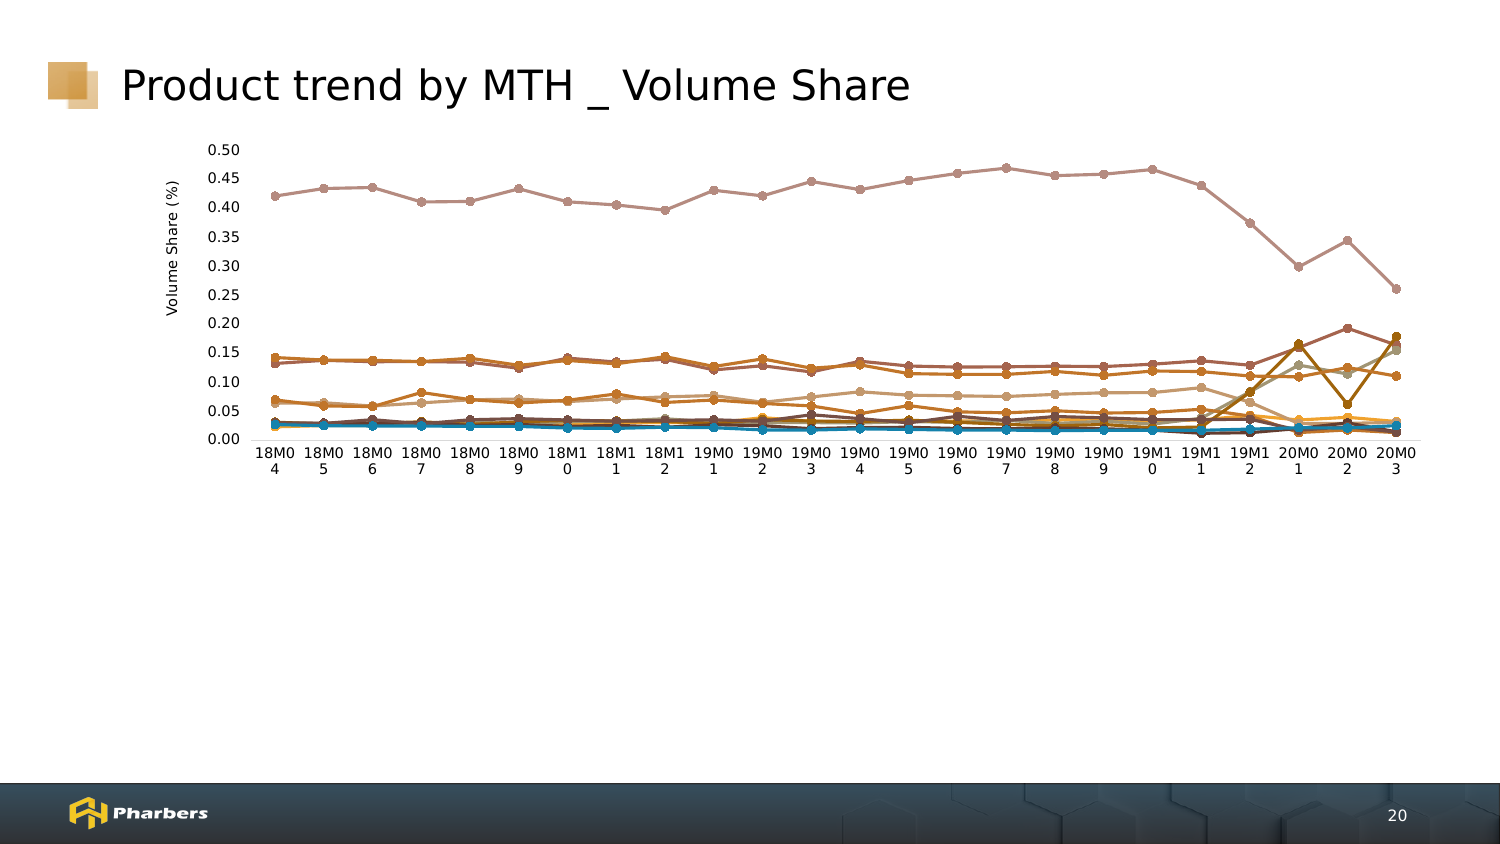

# Product trend by MTH _ Volume Share

### Chart

| Category | TIAN DING | BARACLUDE | VIREAD | WEI LI QING | EGD | GAN BEI QING | LEI YI DE | MING ZHENG | BEI SHUANG DING | HEPTODIN | Others |
|---|---|---|---|---|---|---|---|---|---|---|---|
| 18M04 | 0.420995846089378 | 0.132434469152116 | 0.0232038557625634 | 0.0641292359978753 | 0.0290567604226689 | 0.0697071760808831 | 0.031241009633613 | 0.0294973761172524 | 0.029925774087807 | 0.0271369221245416 | 0.142671574531301 |
| 18M05 | 0.434052076267891 | 0.137765929204044 | 0.0254227810715481 | 0.0646748844430993 | 0.0286479066635512 | 0.0591703799671323 | 0.0281014857811267 | 0.0296468439908056 | 0.0291084642916589 | 0.0251097321801398 | 0.138299516139003 |
| 18M06 | 0.435797545068145 | 0.135448244650985 | 0.0254258953744871 | 0.0589804414806396 | 0.030703662240221 | 0.058116595988427 | 0.028847294523286 | 0.0285091203022402 | 0.0355349865010317 | 0.02469713354285 | 0.137939080327687 |
| 18M07 | 0.41086145620094 | 0.1356457732853 | 0.0272729660065026 | 0.0644624281521696 | 0.0282177778046382 | 0.0823695738889055 | 0.0319418239554395 | 0.0306492042347387 | 0.028420483642881 | 0.0245117651391221 | 0.135646747689364 |
| 18M08 | 0.411791510938739 | 0.134514595653391 | 0.0278285821938473 | 0.0697451812375703 | 0.0321102071468147 | 0.0701283498942813 | 0.0274573218255011 | 0.0254650993820893 | 0.0353711907297593 | 0.0240738482152937 | 0.141514112782713 |
| 18M09 | 0.433543260777007 | 0.12416785894906 | 0.0293003075306438 | 0.071071490456589 | 0.0278323073184551 | 0.064303462690758 | 0.0319639668294773 | 0.0273465337937046 | 0.0373540094059881 | 0.0238587707461668 | 0.129258031502151 |
| 18M10 | 0.4112082779043 | 0.141708142785306 | 0.0271316079958072 | 0.0667328750994505 | 0.0323253962937446 | 0.0690182819002213 | 0.0342983267465205 | 0.0239127426335004 | 0.034965591253909 | 0.0210545073572124 | 0.137644250030028 |
| 18M11 | 0.40565172405661 | 0.134874210701379 | 0.0306989124896356 | 0.0712618903408065 | 0.0331629881313949 | 0.0799992949136964 | 0.0333301401044841 | 0.0258642858105801 | 0.0328473337511241 | 0.0204746826251514 | 0.131834537075138 |
| 18M12 | 0.396679568543408 | 0.139588209064735 | 0.0305480917738159 | 0.0748606365574409 | 0.0371848205551262 | 0.0652313076837784 | 0.0325707014379216 | 0.0224979043818182 | 0.0341015548597371 | 0.0225623745893647 | 0.144174830552853 |
| 19M01 | 0.431033984799944 | 0.121333724396274 | 0.0297988390312951 | 0.0771477116259177 | 0.031134043051842 | 0.0695176905316628 | 0.0290132980651937 | 0.0267818762245813 | 0.0353640177376851 | 0.0216285113756665 | 0.127246303159938 |
| 19M02 | 0.421366656402572 | 0.128547912518616 | 0.0390855469132581 | 0.0653959207636396 | 0.0303334716260728 | 0.063481302293465 | 0.0356991688623102 | 0.0251787837581897 | 0.0327102798924515 | 0.0178394980964197 | 0.140361458873006 |
| 19M03 | 0.446164676162467 | 0.117779230738932 | 0.0327597404042478 | 0.0746347947092378 | 0.0304946213276874 | 0.0591759507711929 | 0.0331209597373327 | 0.0199567686979766 | 0.0440732657636028 | 0.017528146631451 | 0.124311845055872 |
| 19M04 | 0.432077090417721 | 0.136289445509609 | 0.0307968985849751 | 0.0836360937905634 | 0.0297224922087419 | 0.0459882234545048 | 0.0324312317872151 | 0.0219935768968941 | 0.0373568434512883 | 0.0196654289413984 | 0.130042674957089 |
| 19M05 | 0.447828450144397 | 0.128010515949439 | 0.0335744822311151 | 0.0776829029237701 | 0.0323243592108926 | 0.059822235093407 | 0.0347495466709856 | 0.0224479539267149 | 0.0300180319176968 | 0.0186965219011974 | 0.114845000030384 |
| 19M06 | 0.460137987399602 | 0.126244872454635 | 0.0330817844581301 | 0.0766615258454135 | 0.0307810372678821 | 0.0489785370077652 | 0.0310142502647677 | 0.0203274665086784 | 0.0415266184644349 | 0.0175773186530719 | 0.113668601675619 |
| 19M07 | 0.469215474332048 | 0.126670996117634 | 0.0341744269493808 | 0.0755077603629398 | 0.0343702148105857 | 0.0472867424484442 | 0.0274618641956597 | 0.0199510302636787 | 0.0340820182132889 | 0.0176996312439461 | 0.113579841062394 |
| 19M08 | 0.456271151286733 | 0.127723420471671 | 0.0347256319128686 | 0.0791519297849027 | 0.0289610093589229 | 0.0509647738180339 | 0.0248382301479253 | 0.0211843676010683 | 0.0410141547880422 | 0.0164185199573551 | 0.118746810872477 |
| 19M09 | 0.458724526156022 | 0.127118451778282 | 0.0372149620232923 | 0.0819019320939804 | 0.0328834556463846 | 0.0469575075908954 | 0.0273305095332982 | 0.0199001037763888 | 0.0387209398495754 | 0.0173268292024974 | 0.111920782349384 |
| 19M10 | 0.466876756893549 | 0.131211661932289 | 0.0329726446116636 | 0.0822286990404065 | 0.0278194097706779 | 0.0479322477101312 | 0.021307759919074 | 0.0173745508002674 | 0.0355462066272434 | 0.017288187690346 | 0.119441875004351 |
| 19M11 | 0.439067692122642 | 0.137053220699264 | 0.0351946611348415 | 0.0908004880563455 | 0.0380924863810487 | 0.0535601884406658 | 0.0228165024642596 | 0.0120821174129846 | 0.035620269923749 | 0.0172150129343874 | 0.118497360429812 |
| 19M12 | 0.374336094702968 | 0.129338931891608 | 0.0428009871071246 | 0.0654754033750139 | 0.0837444798503055 | 0.0417973339820226 | 0.0830746187300442 | 0.0130574589889296 | 0.0362966015739986 | 0.0193094405579711 | 0.110768649240014 |
| 20M01 | 0.299015277407099 | 0.159751938539095 | 0.0350025370643408 | 0.028743445372293 | 0.129657406658583 | 0.013283119455737 | 0.166001657764281 | 0.020364709548097 | 0.0173291046819939 | 0.0215930376044902 | 0.10925776590399 |
| 20M02 | 0.344255919241719 | 0.193089514908638 | 0.0396303353079159 | 0.0291711423684292 | 0.114203834377042 | 0.0179019807624472 | 0.0618435307760466 | 0.0299906199555204 | 0.0233303882864357 | 0.0211275399914004 | 0.125455194024406 |
| 20M03 | 0.260950565829342 | 0.164163509072917 | 0.0322908894761086 | 0.0309118089577985 | 0.155041095026943 | 0.0131722271406767 | 0.178925144525298 | 0.0145757993303557 | 0.0139835382771499 | 0.0253408962336229 | 0.110644526129788 |
20